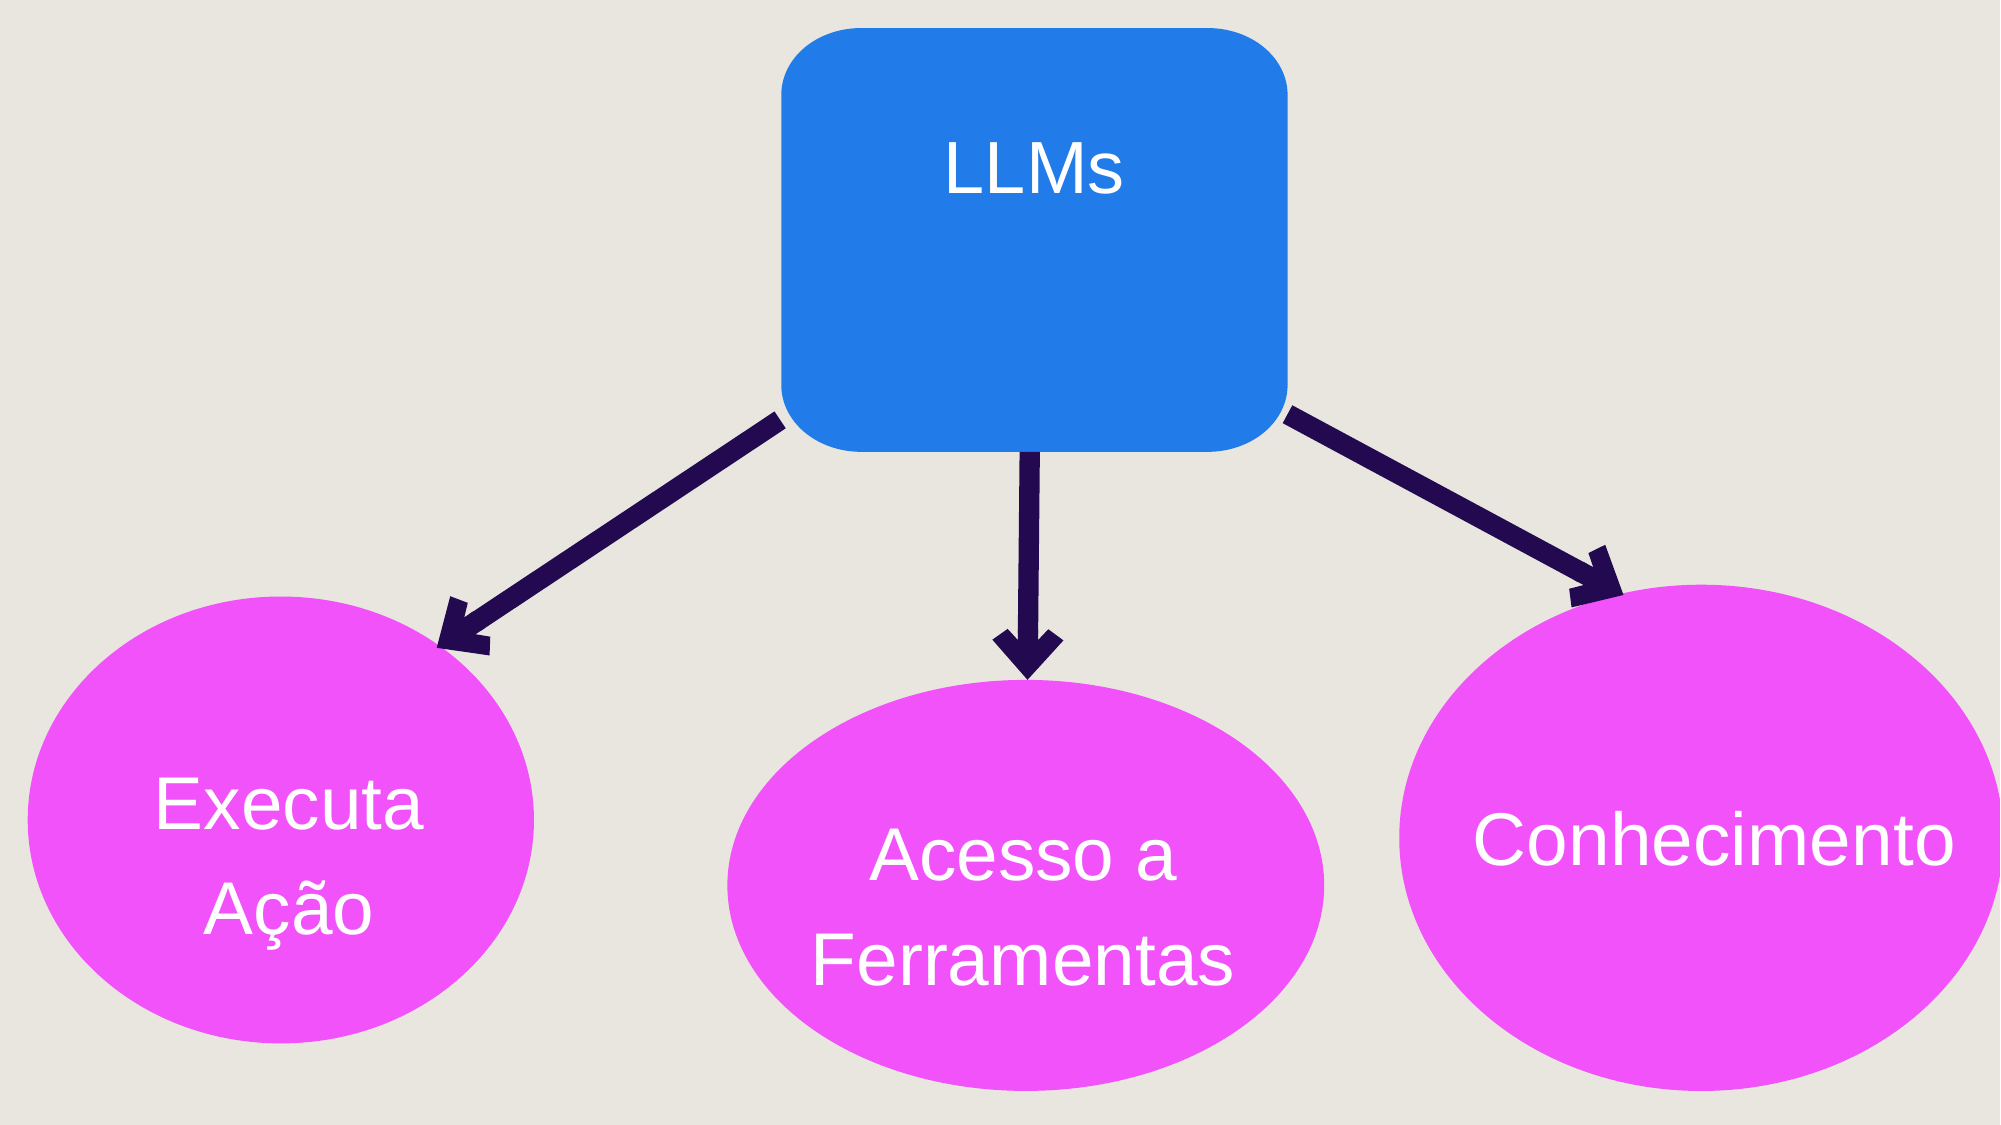

LLMs

Executa
Ação
Conhecimento
Acesso a
Ferramentas